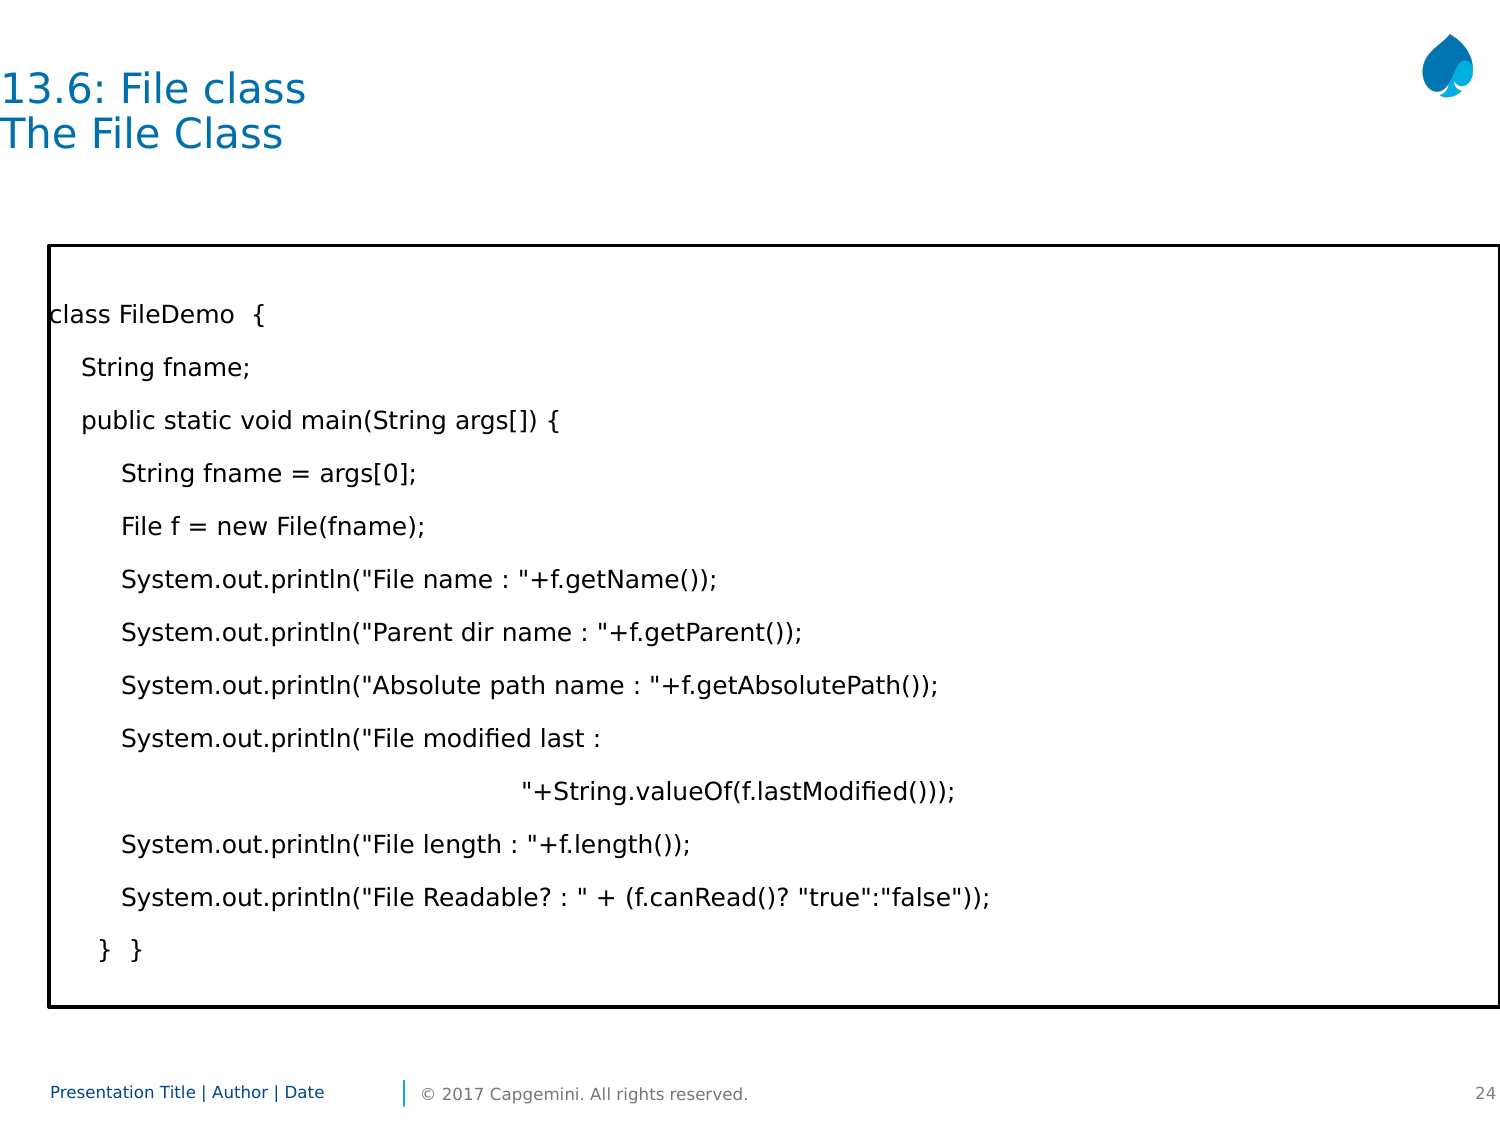

13.6: File class
The File Class
class FileDemo  {
    String fname;
    public static void main(String args[]) {
         String fname = args[0];
         File f = new File(fname);
         System.out.println("File name : "+f.getName());
         System.out.println("Parent dir name : "+f.getParent());
         System.out.println("Absolute path name : "+f.getAbsolutePath());
         System.out.println("File modified last :
                                                           "+String.valueOf(f.lastModified()));
         System.out.println("File length : "+f.length());
         System.out.println("File Readable? : " + (f.canRead()? "true":"false"));
      }  }